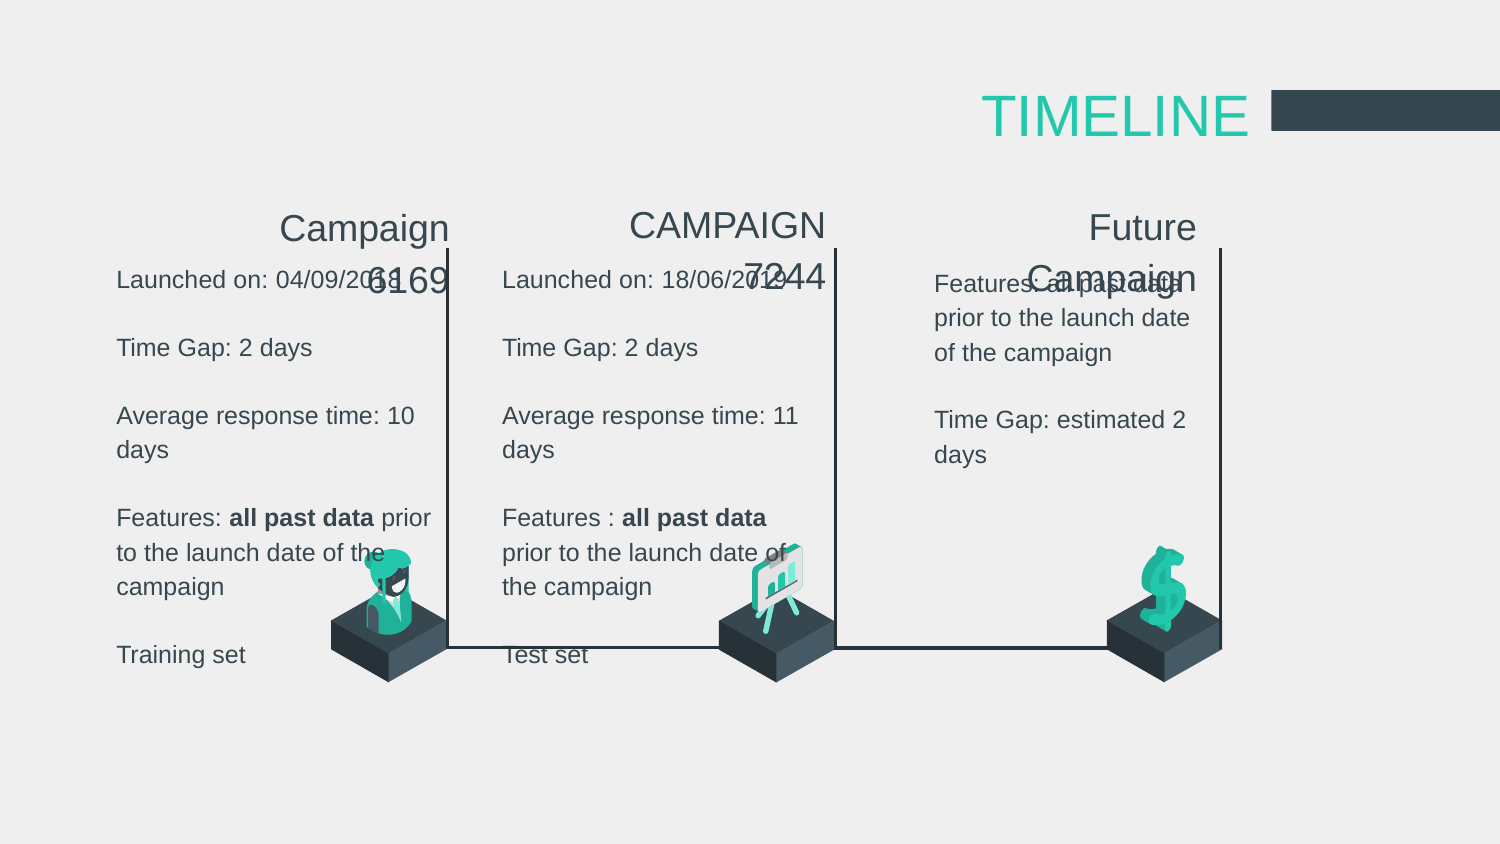

# TIMELINE
CAMPAIGN 7244
Future Campaign
Campaign 6169
Launched on: 04/09/2018
Time Gap: 2 days
Average response time: 10 days
Features: all past data prior to the launch date of the campaign
Training set
Launched on: 18/06/2019
Time Gap: 2 days
Average response time: 11 days
Features : all past data prior to the launch date of the campaign
Test set
Features: all past data prior to the launch date of the campaign
Time Gap: estimated 2 days